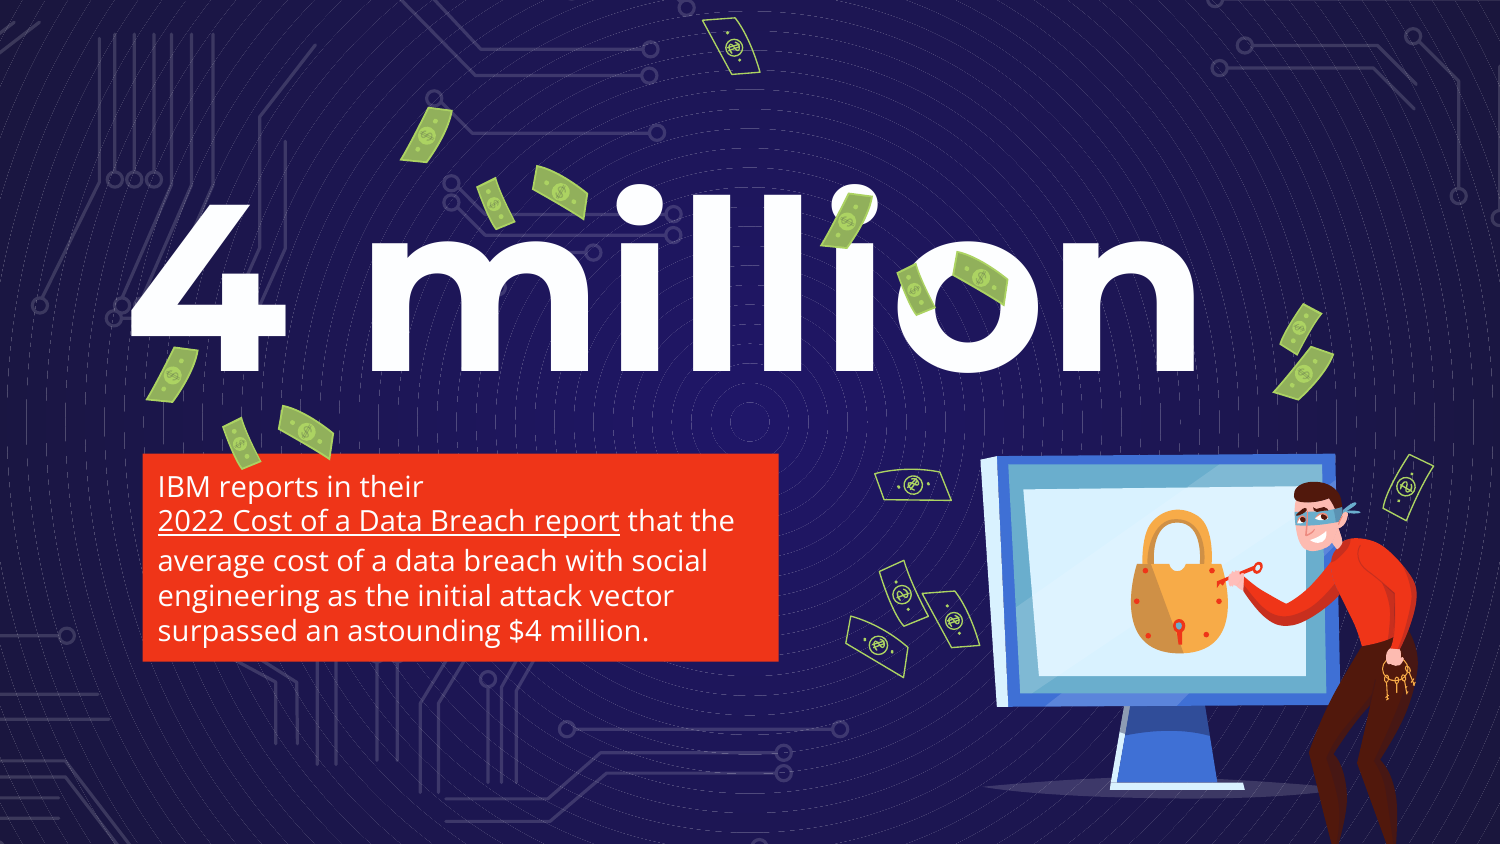

# 4 million

IBM reports in their 2022 Cost of a Data Breach report that the average cost of a data breach with social engineering as the initial attack vector surpassed an astounding $4 million.